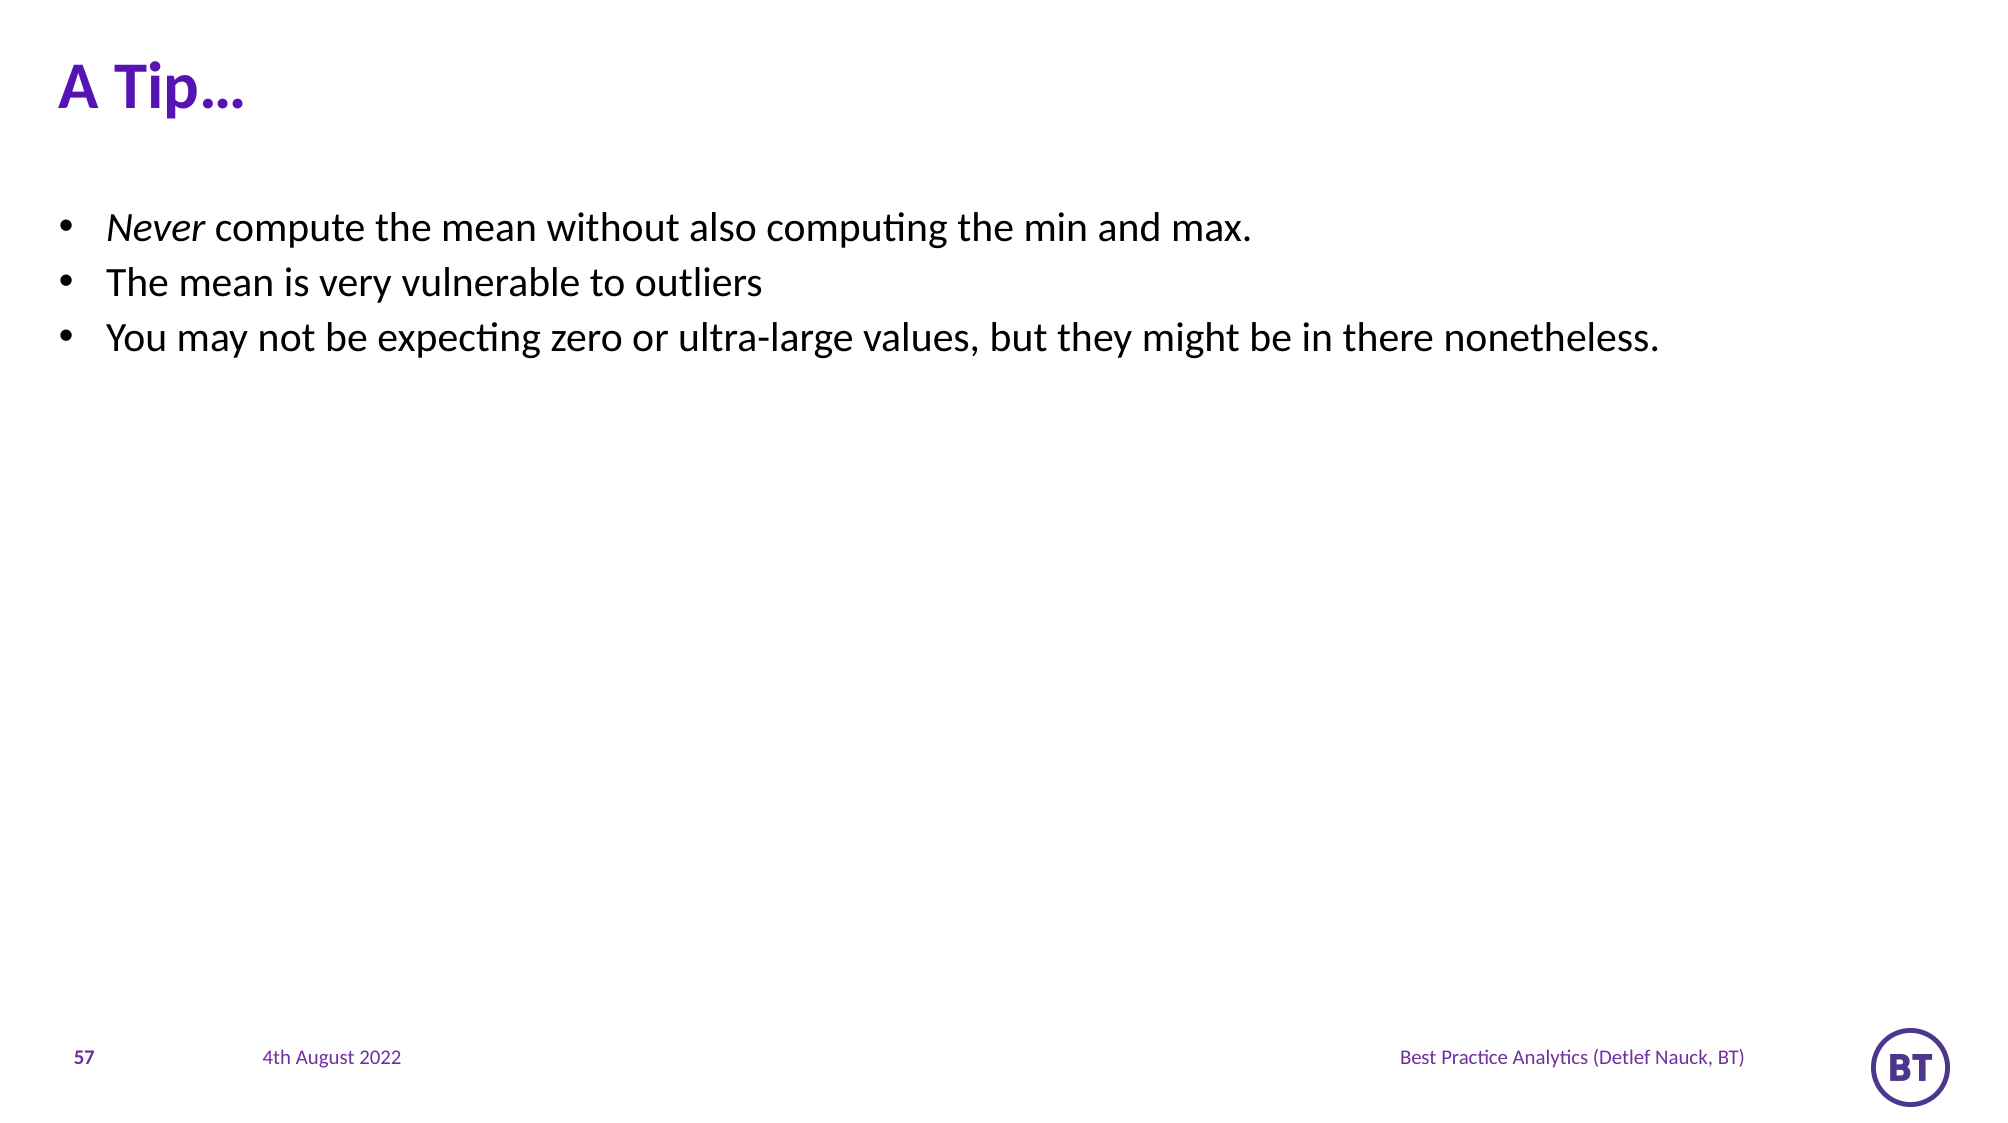

# A Tip…
Never compute the mean without also computing the min and max.
The mean is very vulnerable to outliers
You may not be expecting zero or ultra-large values, but they might be in there nonetheless.
57
Best Practice Analytics (Detlef Nauck, BT)
4th August 2022